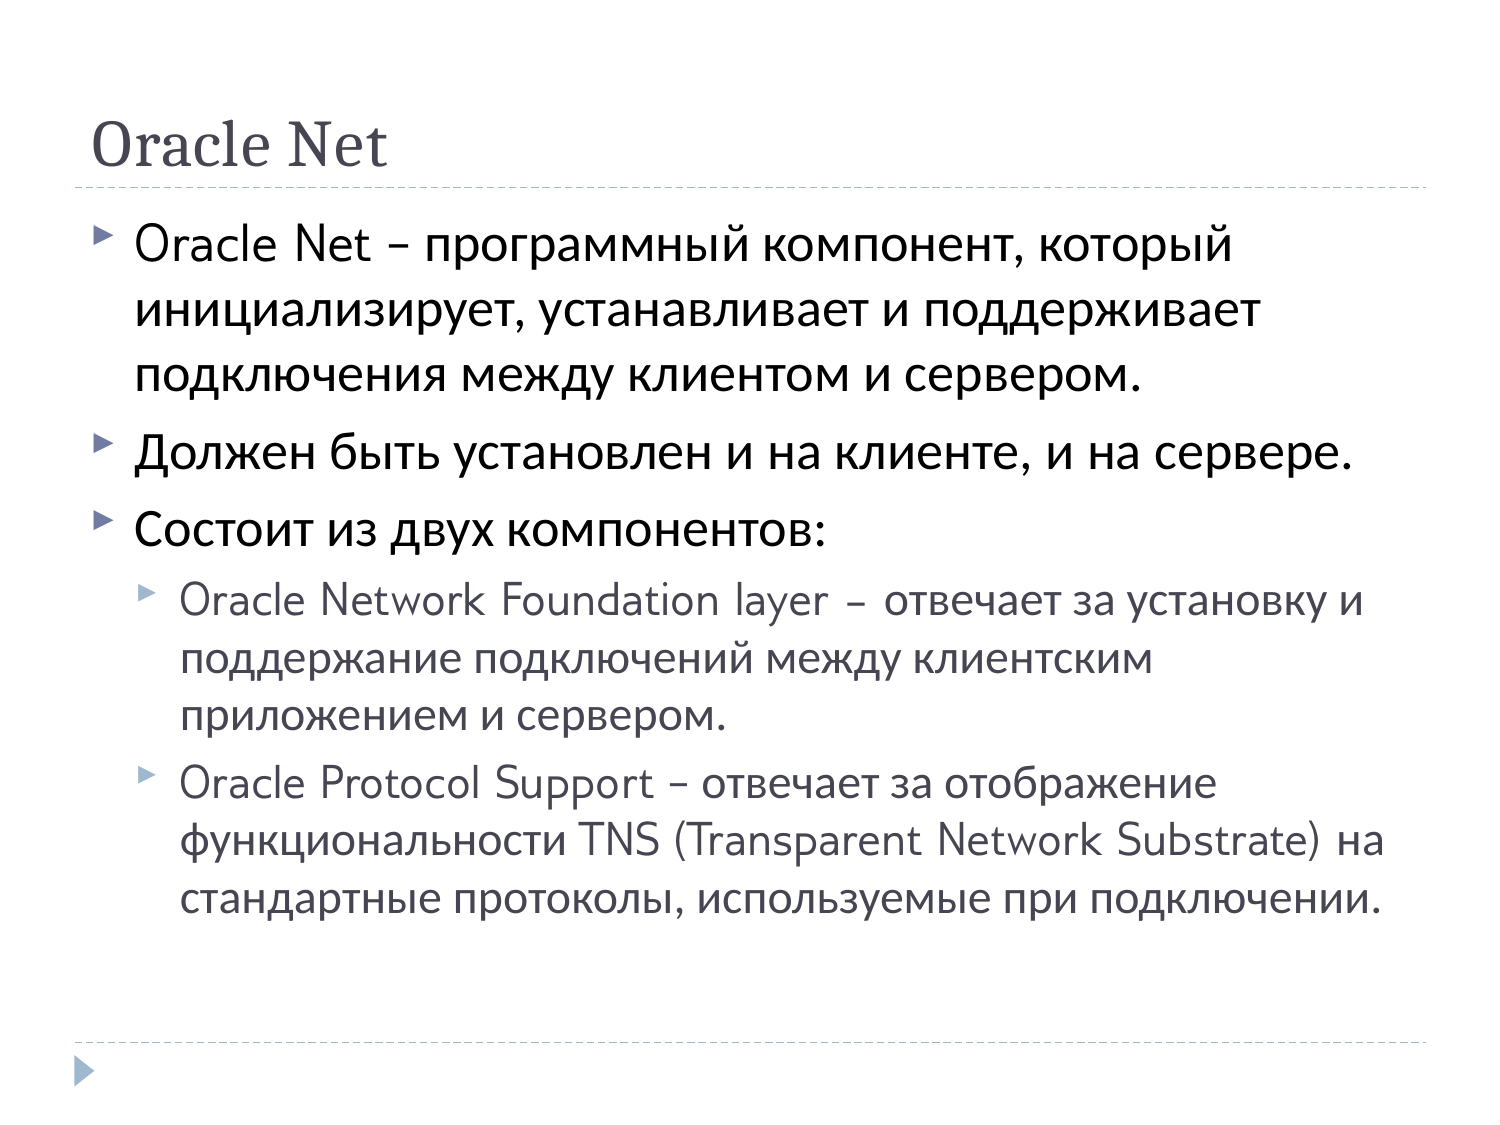

# Oracle Net
Oracle Net – программный компонент, который инициализирует, устанавливает и поддерживает подключения между клиентом и сервером.
Должен быть установлен и на клиенте, и на сервере.
Состоит из двух компонентов:
Oracle Network Foundation layer – отвечает за установку и поддержание подключений между клиентским приложением и сервером.
Oracle Protocol Support – отвечает за отображение функциональности TNS (Transparent Network Substrate) на стандартные протоколы, используемые при подключении.